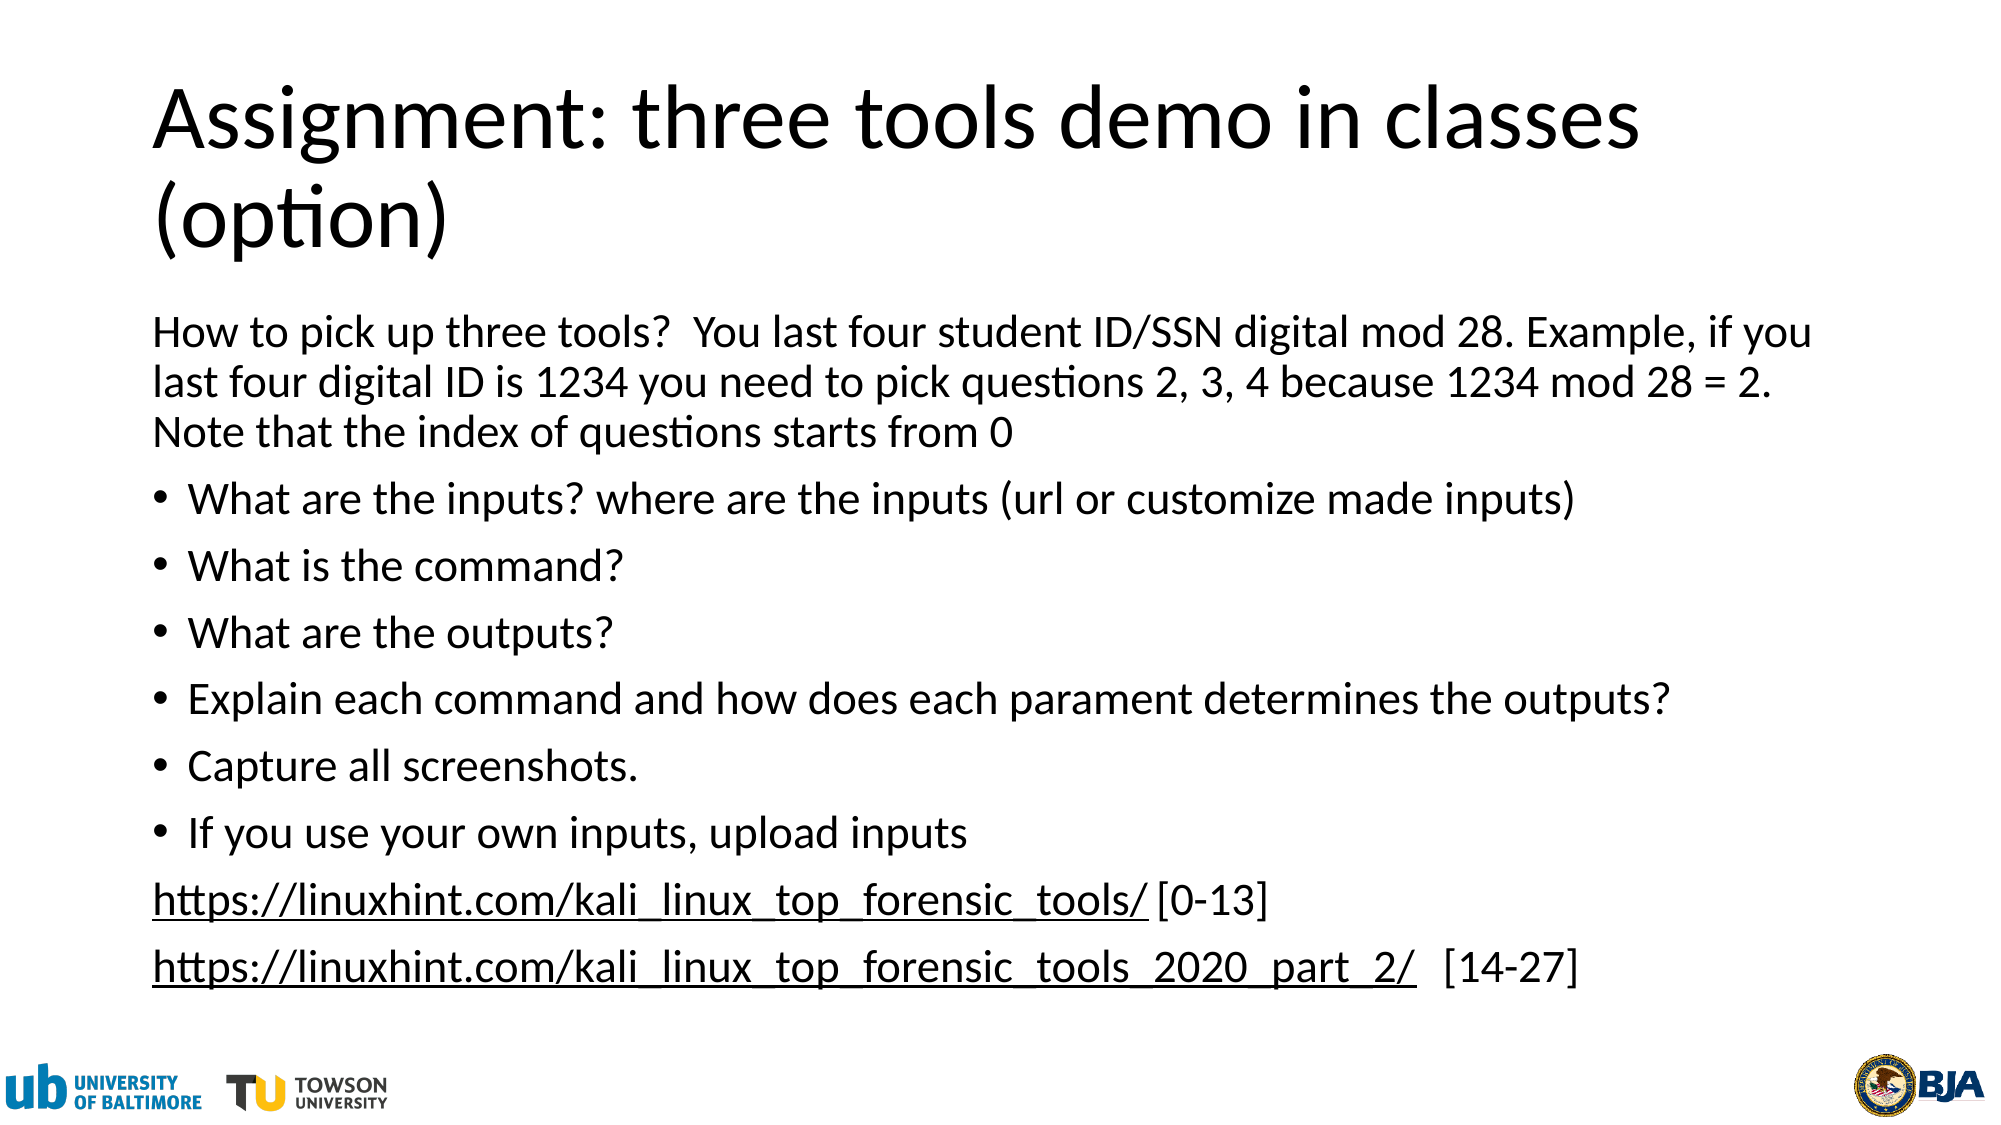

# Assignment: three tools demo in classes (option)
How to pick up three tools?  You last four student ID/SSN digital mod 28. Example, if you last four digital ID is 1234 you need to pick questions 2, 3, 4 because 1234 mod 28 = 2. Note that the index of questions starts from 0
What are the inputs? where are the inputs (url or customize made inputs)
What is the command?
What are the outputs?
Explain each command and how does each parament determines the outputs?
Capture all screenshots.
If you use your own inputs, upload inputs
https://linuxhint.com/kali_linux_top_forensic_tools/ [0-13]
https://linuxhint.com/kali_linux_top_forensic_tools_2020_part_2/   [14-27]